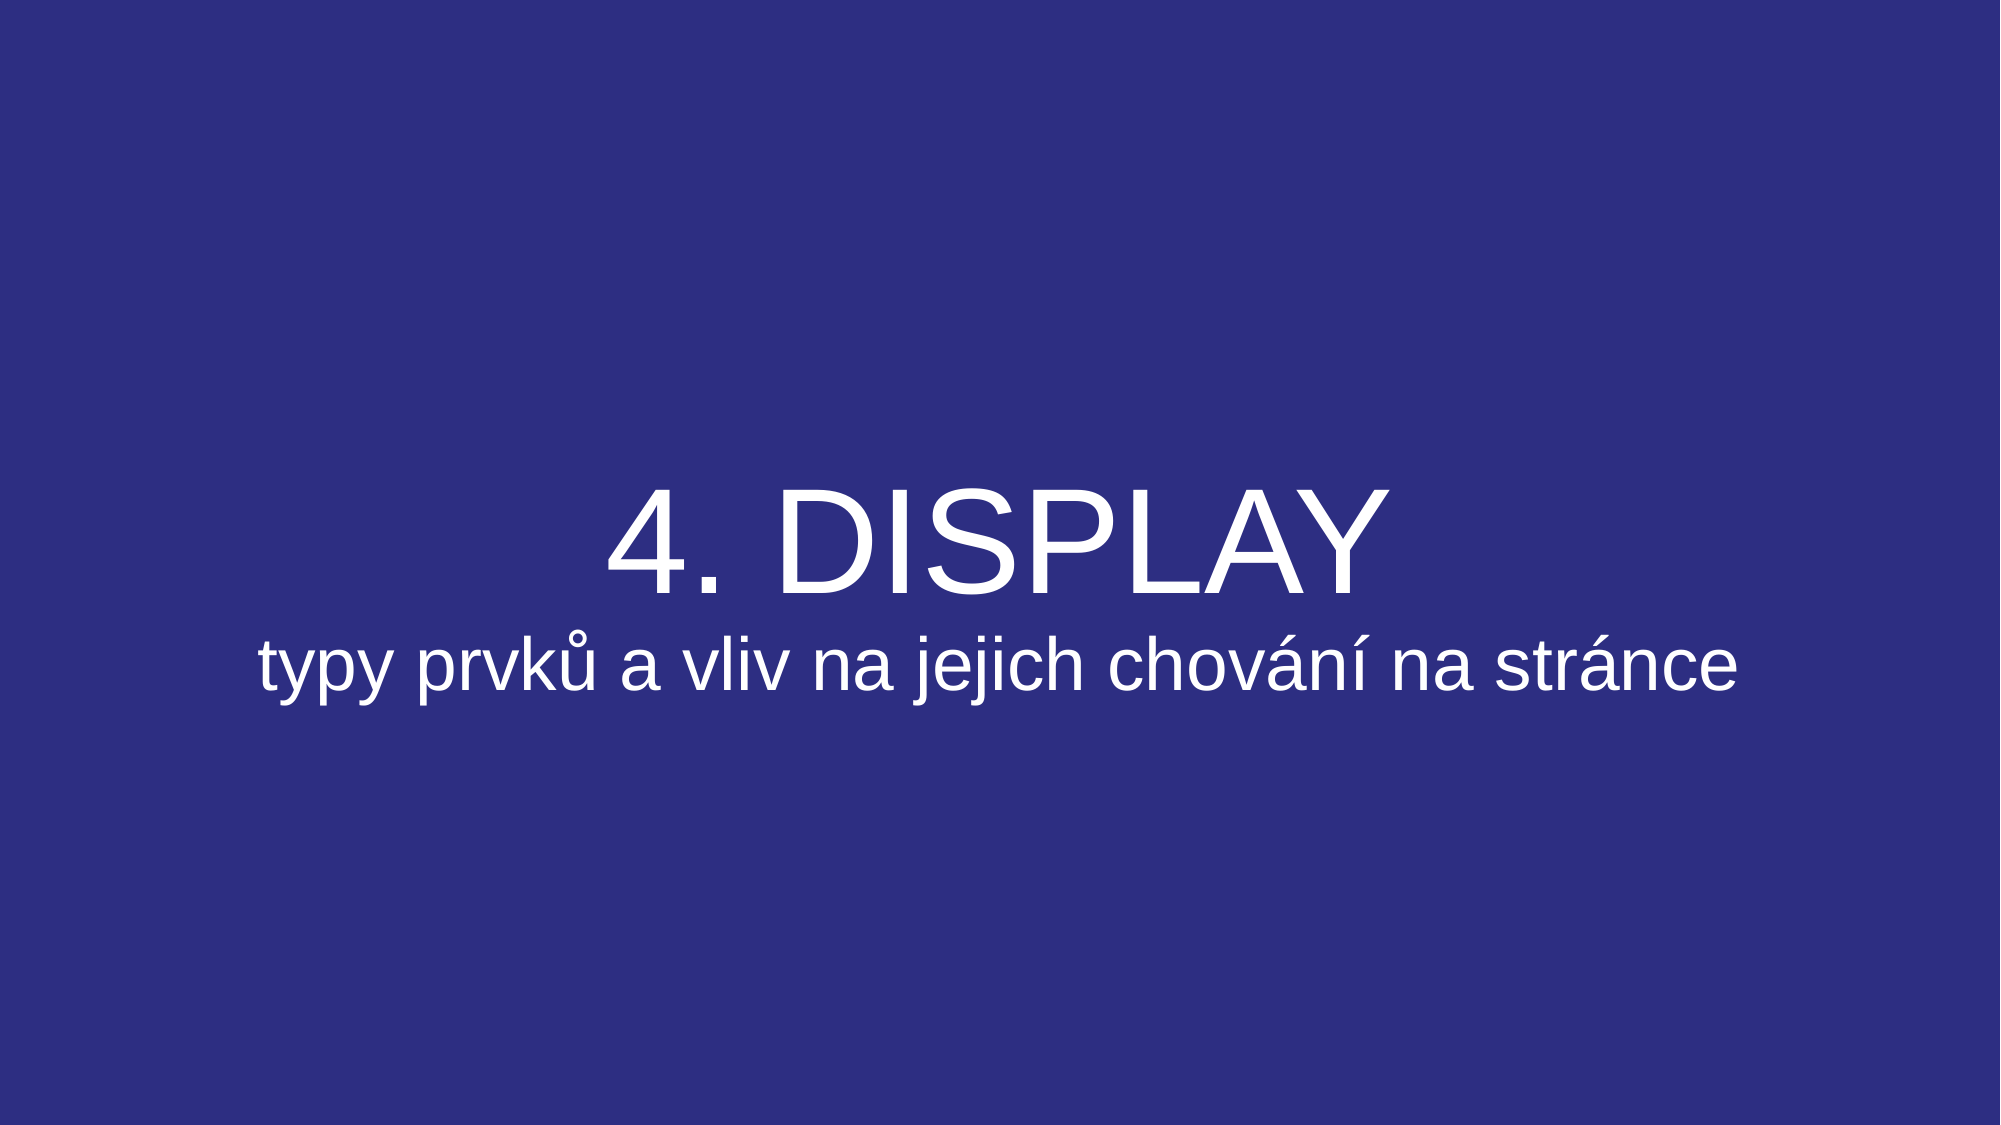

# 4. DISPLAY
typy prvků a vliv na jejich chování na stránce